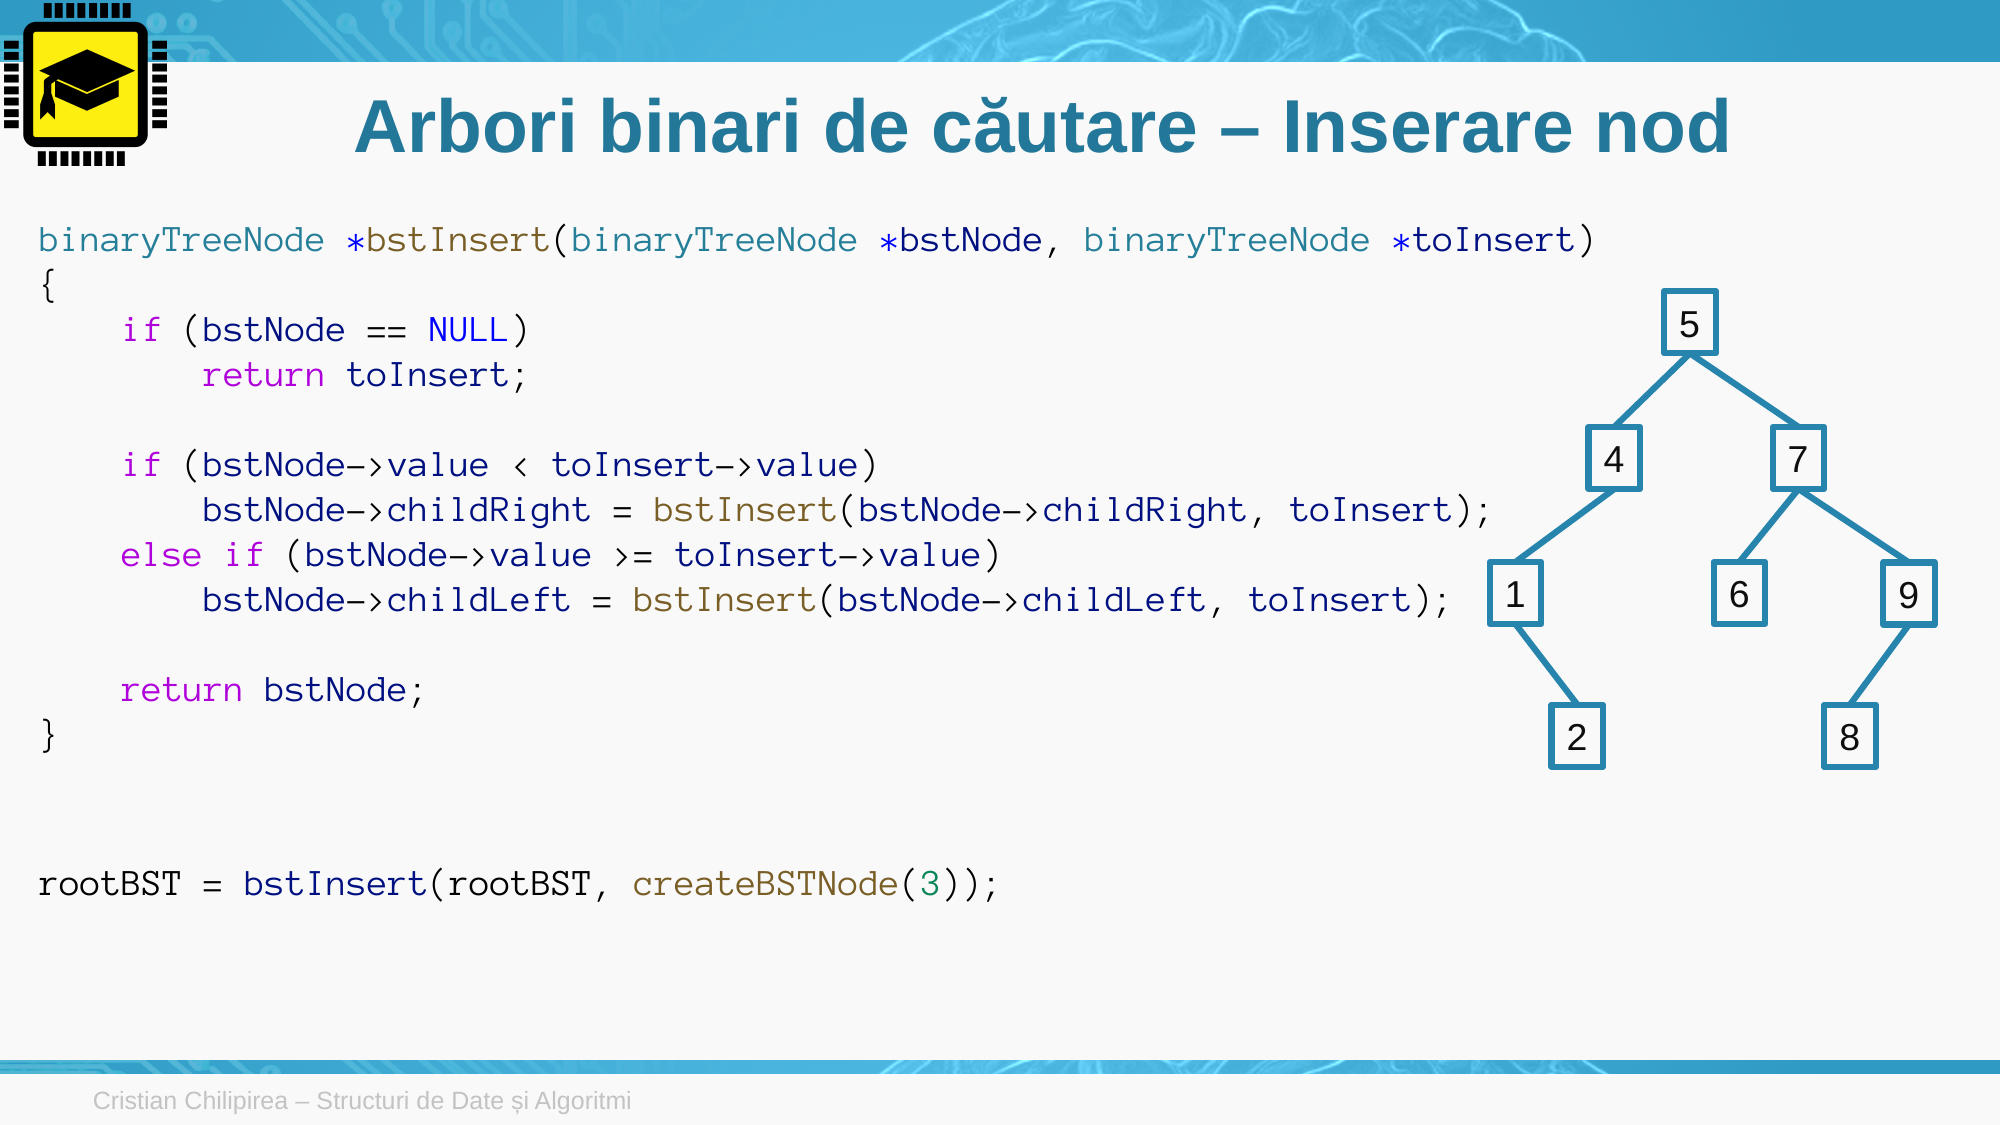

# Arbori binari de căutare – Inserare nod
binaryTreeNode *bstInsert(binaryTreeNode *bstNode, binaryTreeNode *toInsert)
{
    if (bstNode == NULL)
        return toInsert;
    if (bstNode->value < toInsert->value)
        bstNode->childRight = bstInsert(bstNode->childRight, toInsert);
    else if (bstNode->value >= toInsert->value)
        bstNode->childLeft = bstInsert(bstNode->childLeft, toInsert);
    return bstNode;
}
5
4
7
1
6
9
2
8
rootBST = bstInsert(rootBST, createBSTNode(3));
Cristian Chilipirea – Structuri de Date și Algoritmi